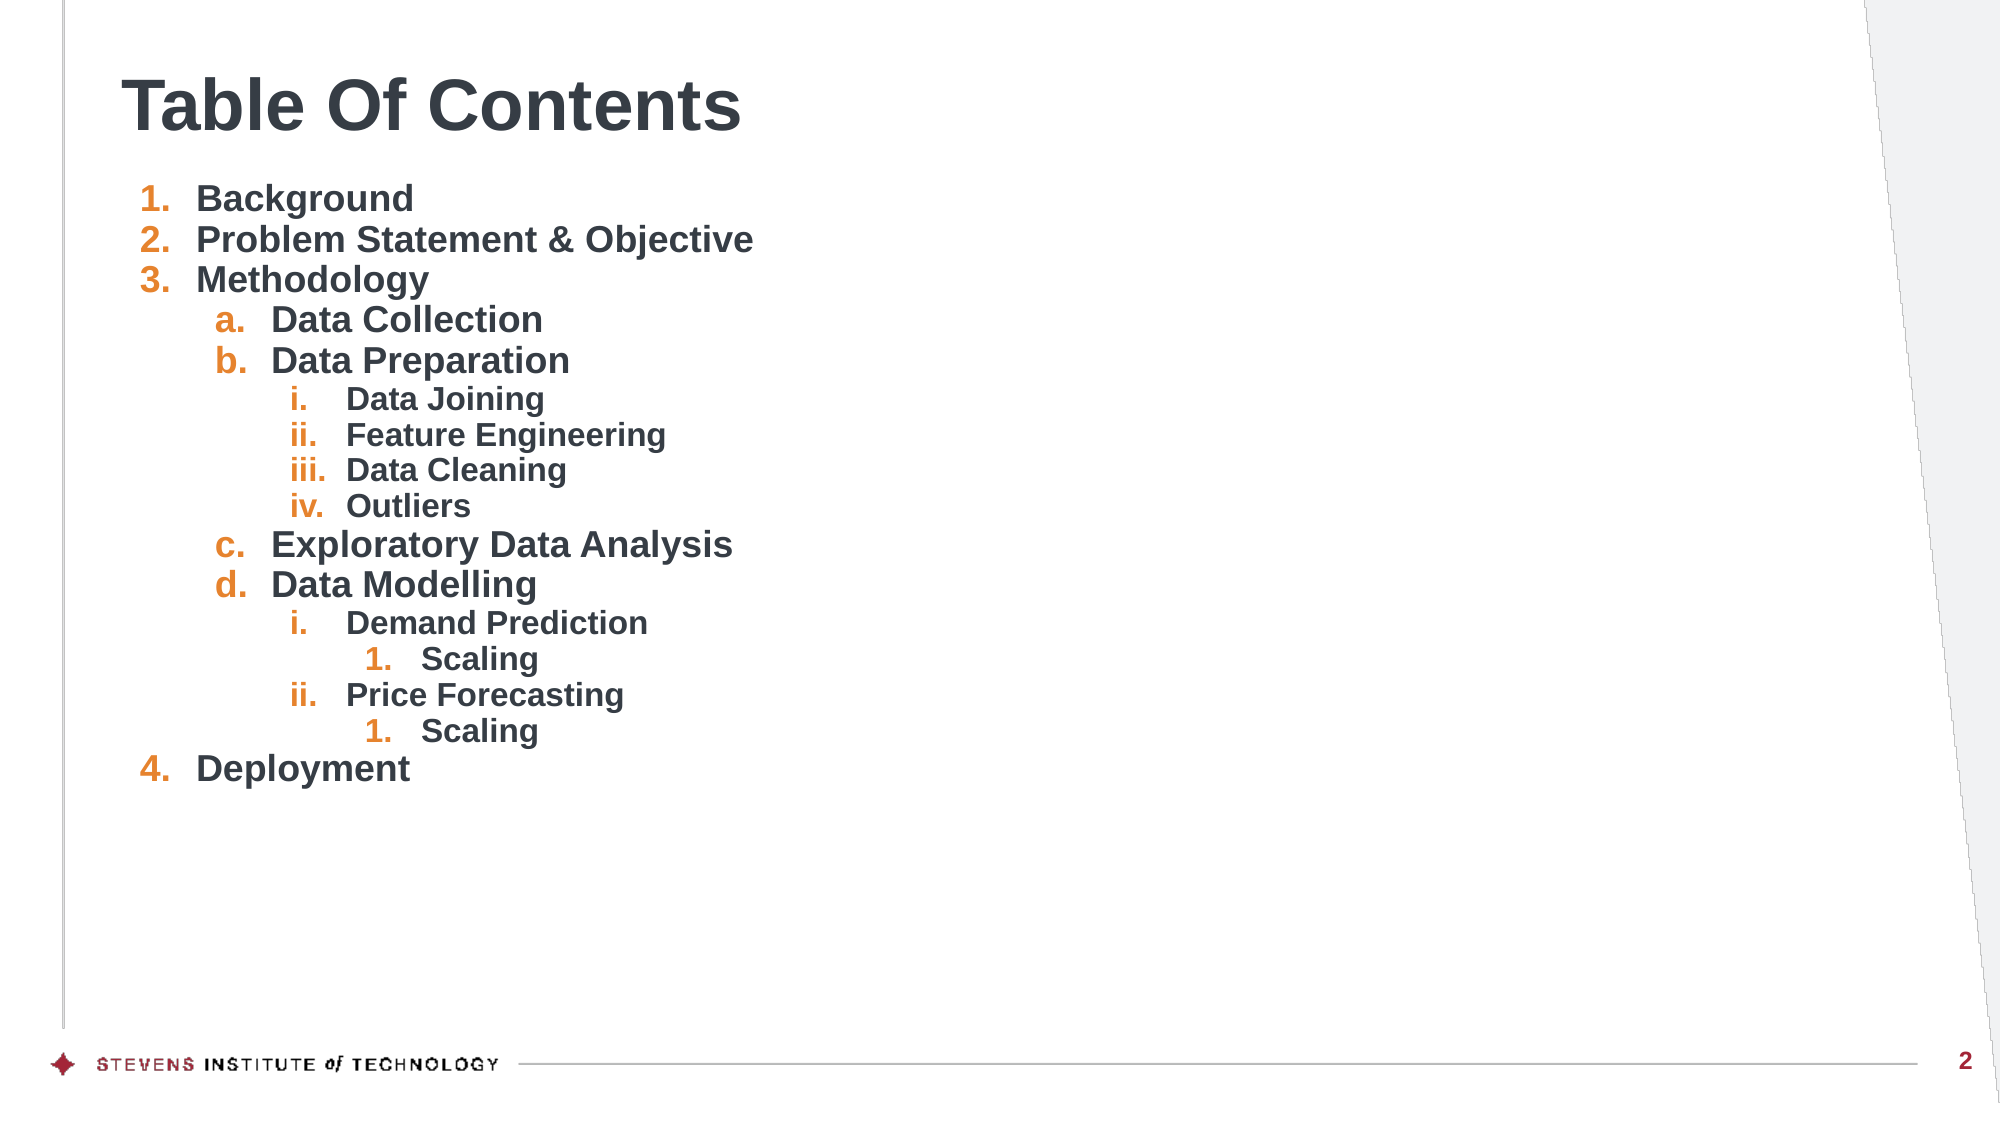

# Table Of Contents
Background
Problem Statement & Objective
Methodology
Data Collection
Data Preparation
Data Joining
Feature Engineering
Data Cleaning
Outliers
Exploratory Data Analysis
Data Modelling
Demand Prediction
Scaling
Price Forecasting
Scaling
Deployment
2